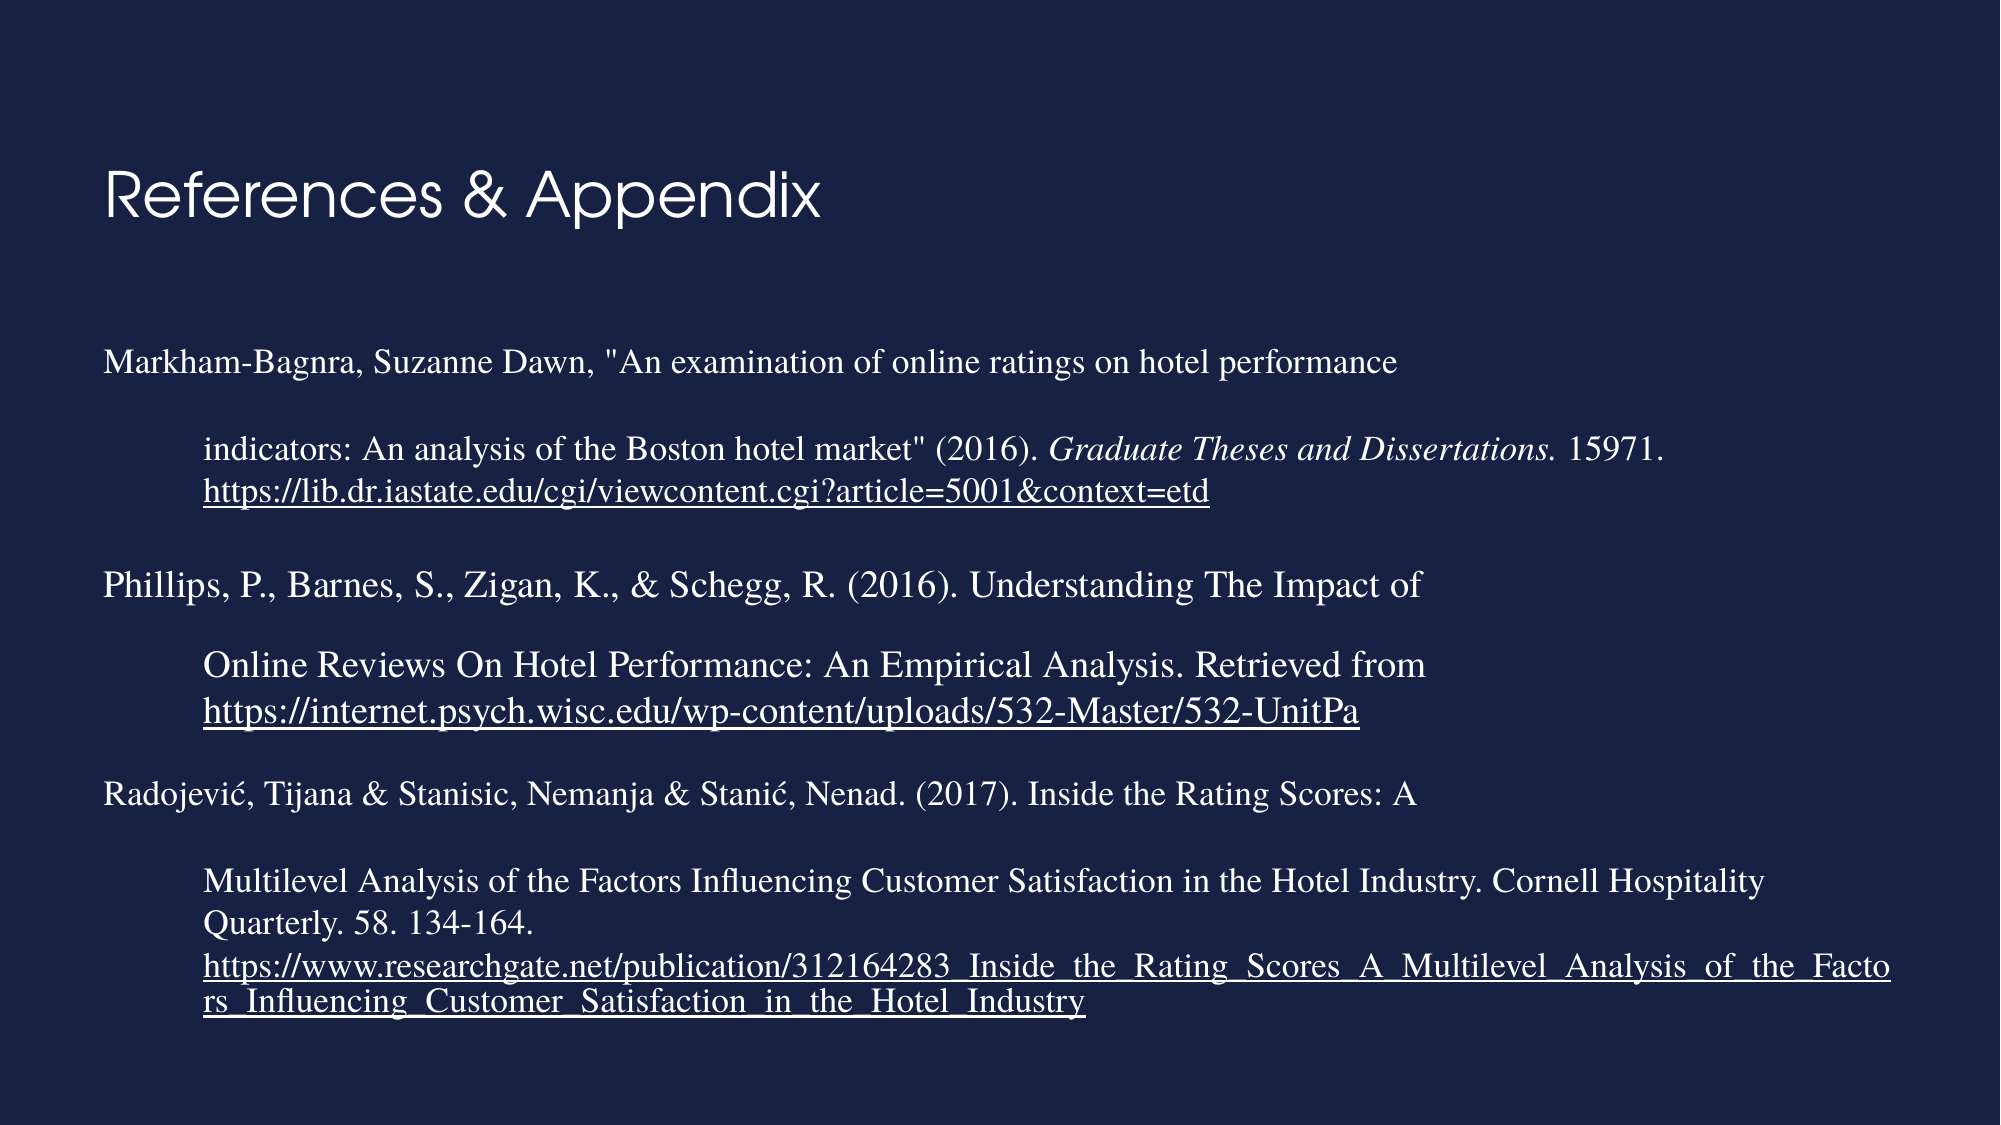

# References & Appendix
Markham-Bagnra, Suzanne Dawn, "An examination of online ratings on hotel performance
indicators: An analysis of the Boston hotel market" (2016). Graduate Theses and Dissertations. 15971. https://lib.dr.iastate.edu/cgi/viewcontent.cgi?article=5001&context=etd
Phillips, P., Barnes, S., Zigan, K., & Schegg, R. (2016). Understanding The Impact of
Online Reviews On Hotel Performance: An Empirical Analysis. Retrieved from https://internet.psych.wisc.edu/wp-content/uploads/532-Master/532-UnitPa
Radojević, Tijana & Stanisic, Nemanja & Stanić, Nenad. (2017). Inside the Rating Scores: A
Multilevel Analysis of the Factors Influencing Customer Satisfaction in the Hotel Industry. Cornell Hospitality Quarterly. 58. 134-164. https://www.researchgate.net/publication/312164283_Inside_the_Rating_Scores_A_Multilevel_Analysis_of_the_Factors_Influencing_Customer_Satisfaction_in_the_Hotel_Industry